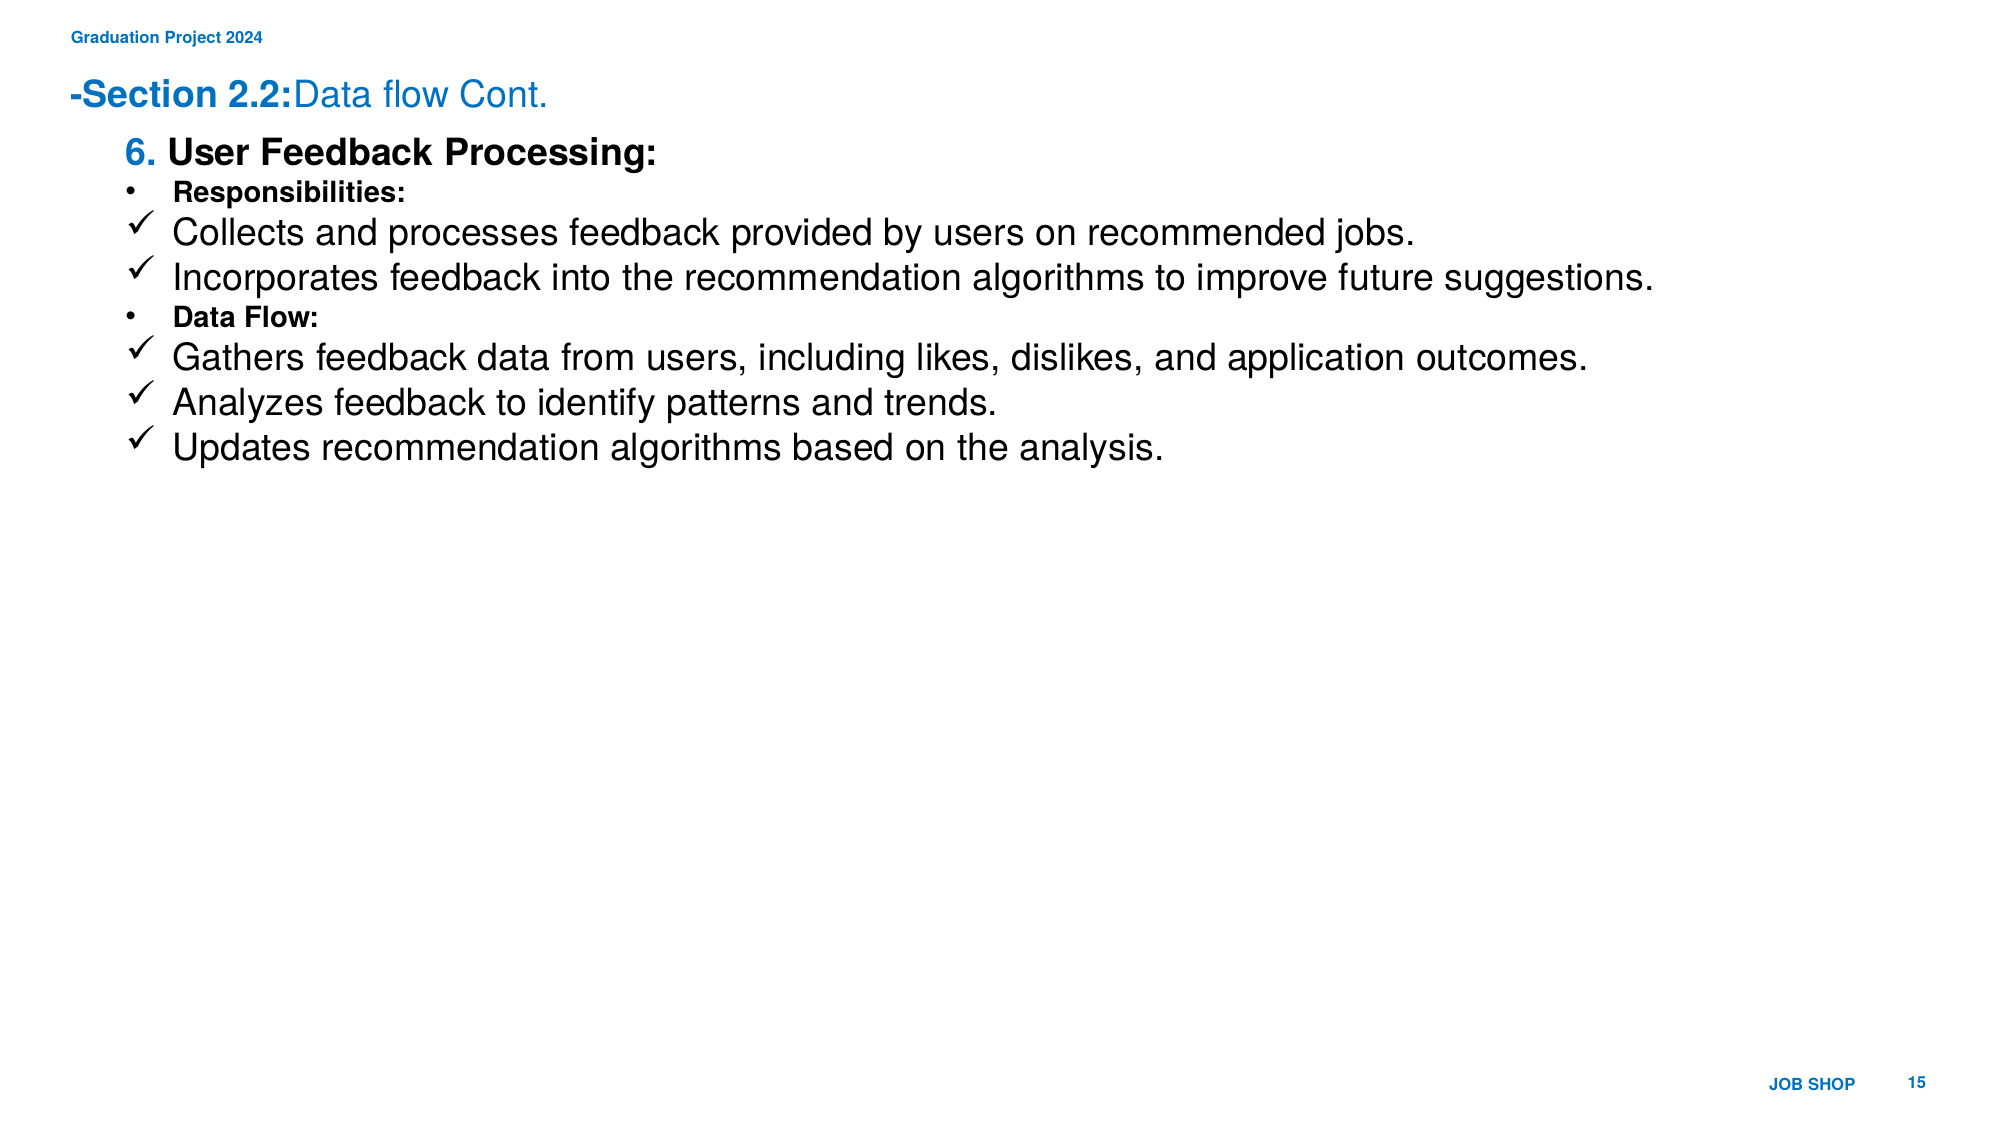

Graduation Project 2024
-Section 2.2:Data flow Cont.
6. User Feedback Processing:
Responsibilities:
Collects and processes feedback provided by users on recommended jobs.
Incorporates feedback into the recommendation algorithms to improve future suggestions.
Data Flow:
Gathers feedback data from users, including likes, dislikes, and application outcomes.
Analyzes feedback to identify patterns and trends.
Updates recommendation algorithms based on the analysis.
Job shop
15